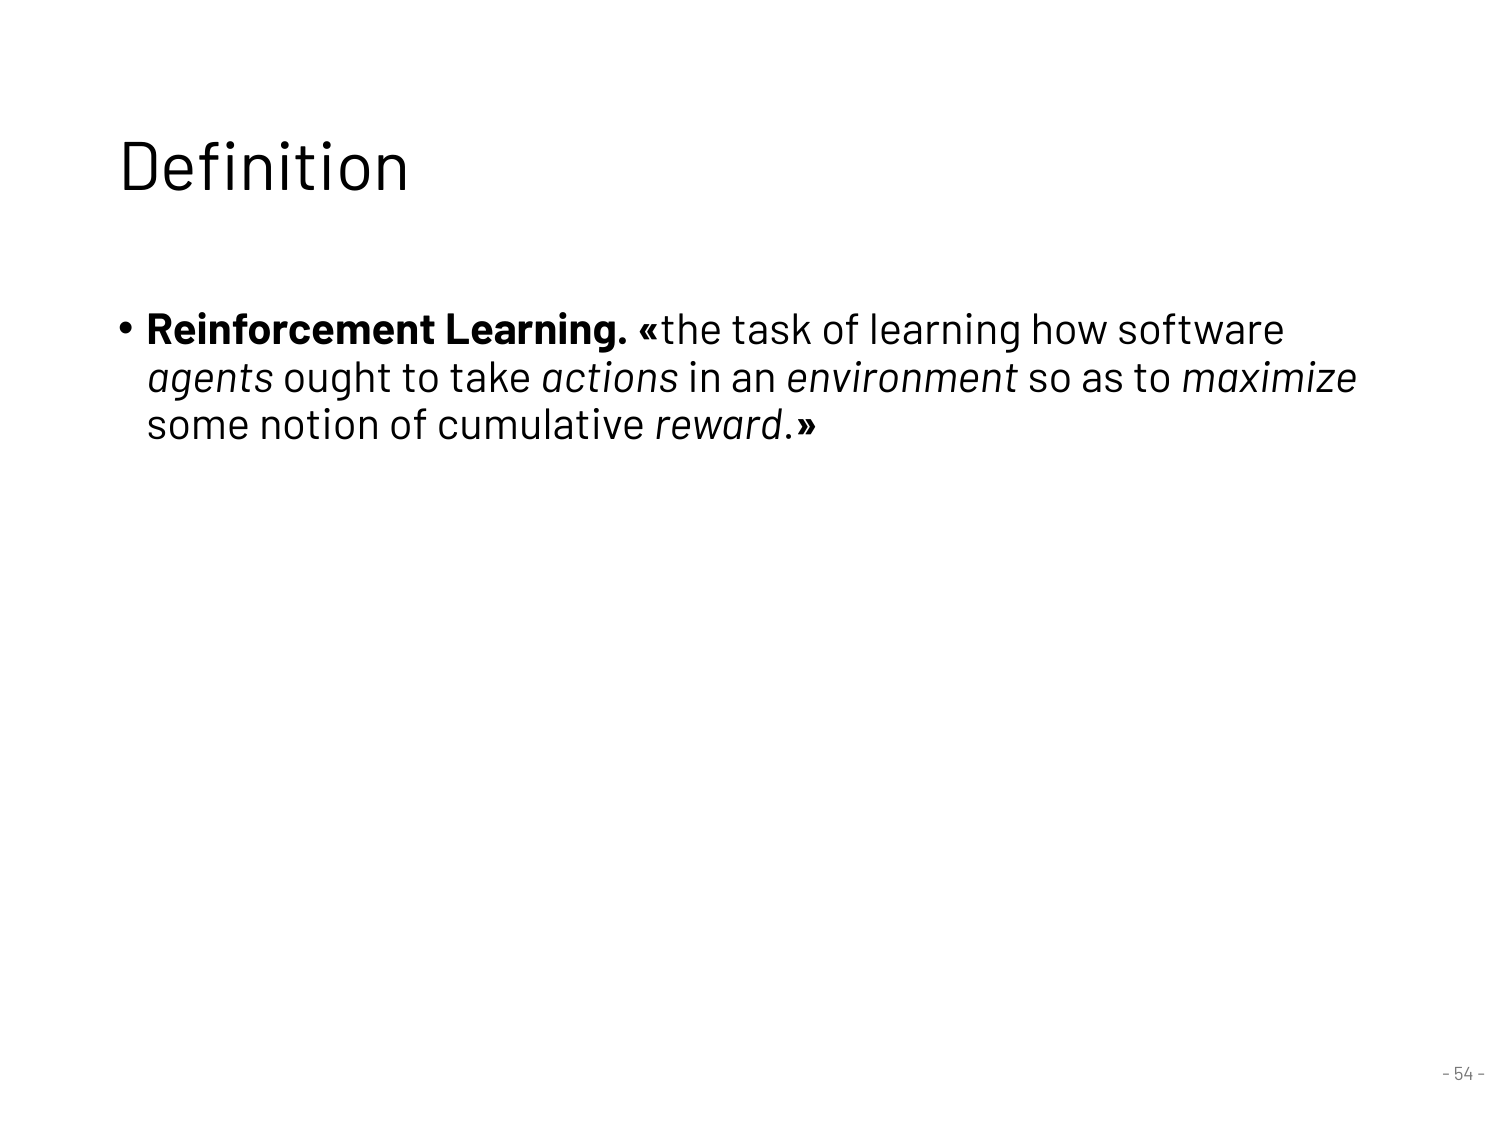

# Definition
Reinforcement Learning. «the task of learning how software agents ought to take actions in an environment so as to maximize some notion of cumulative reward.»
- 54 -